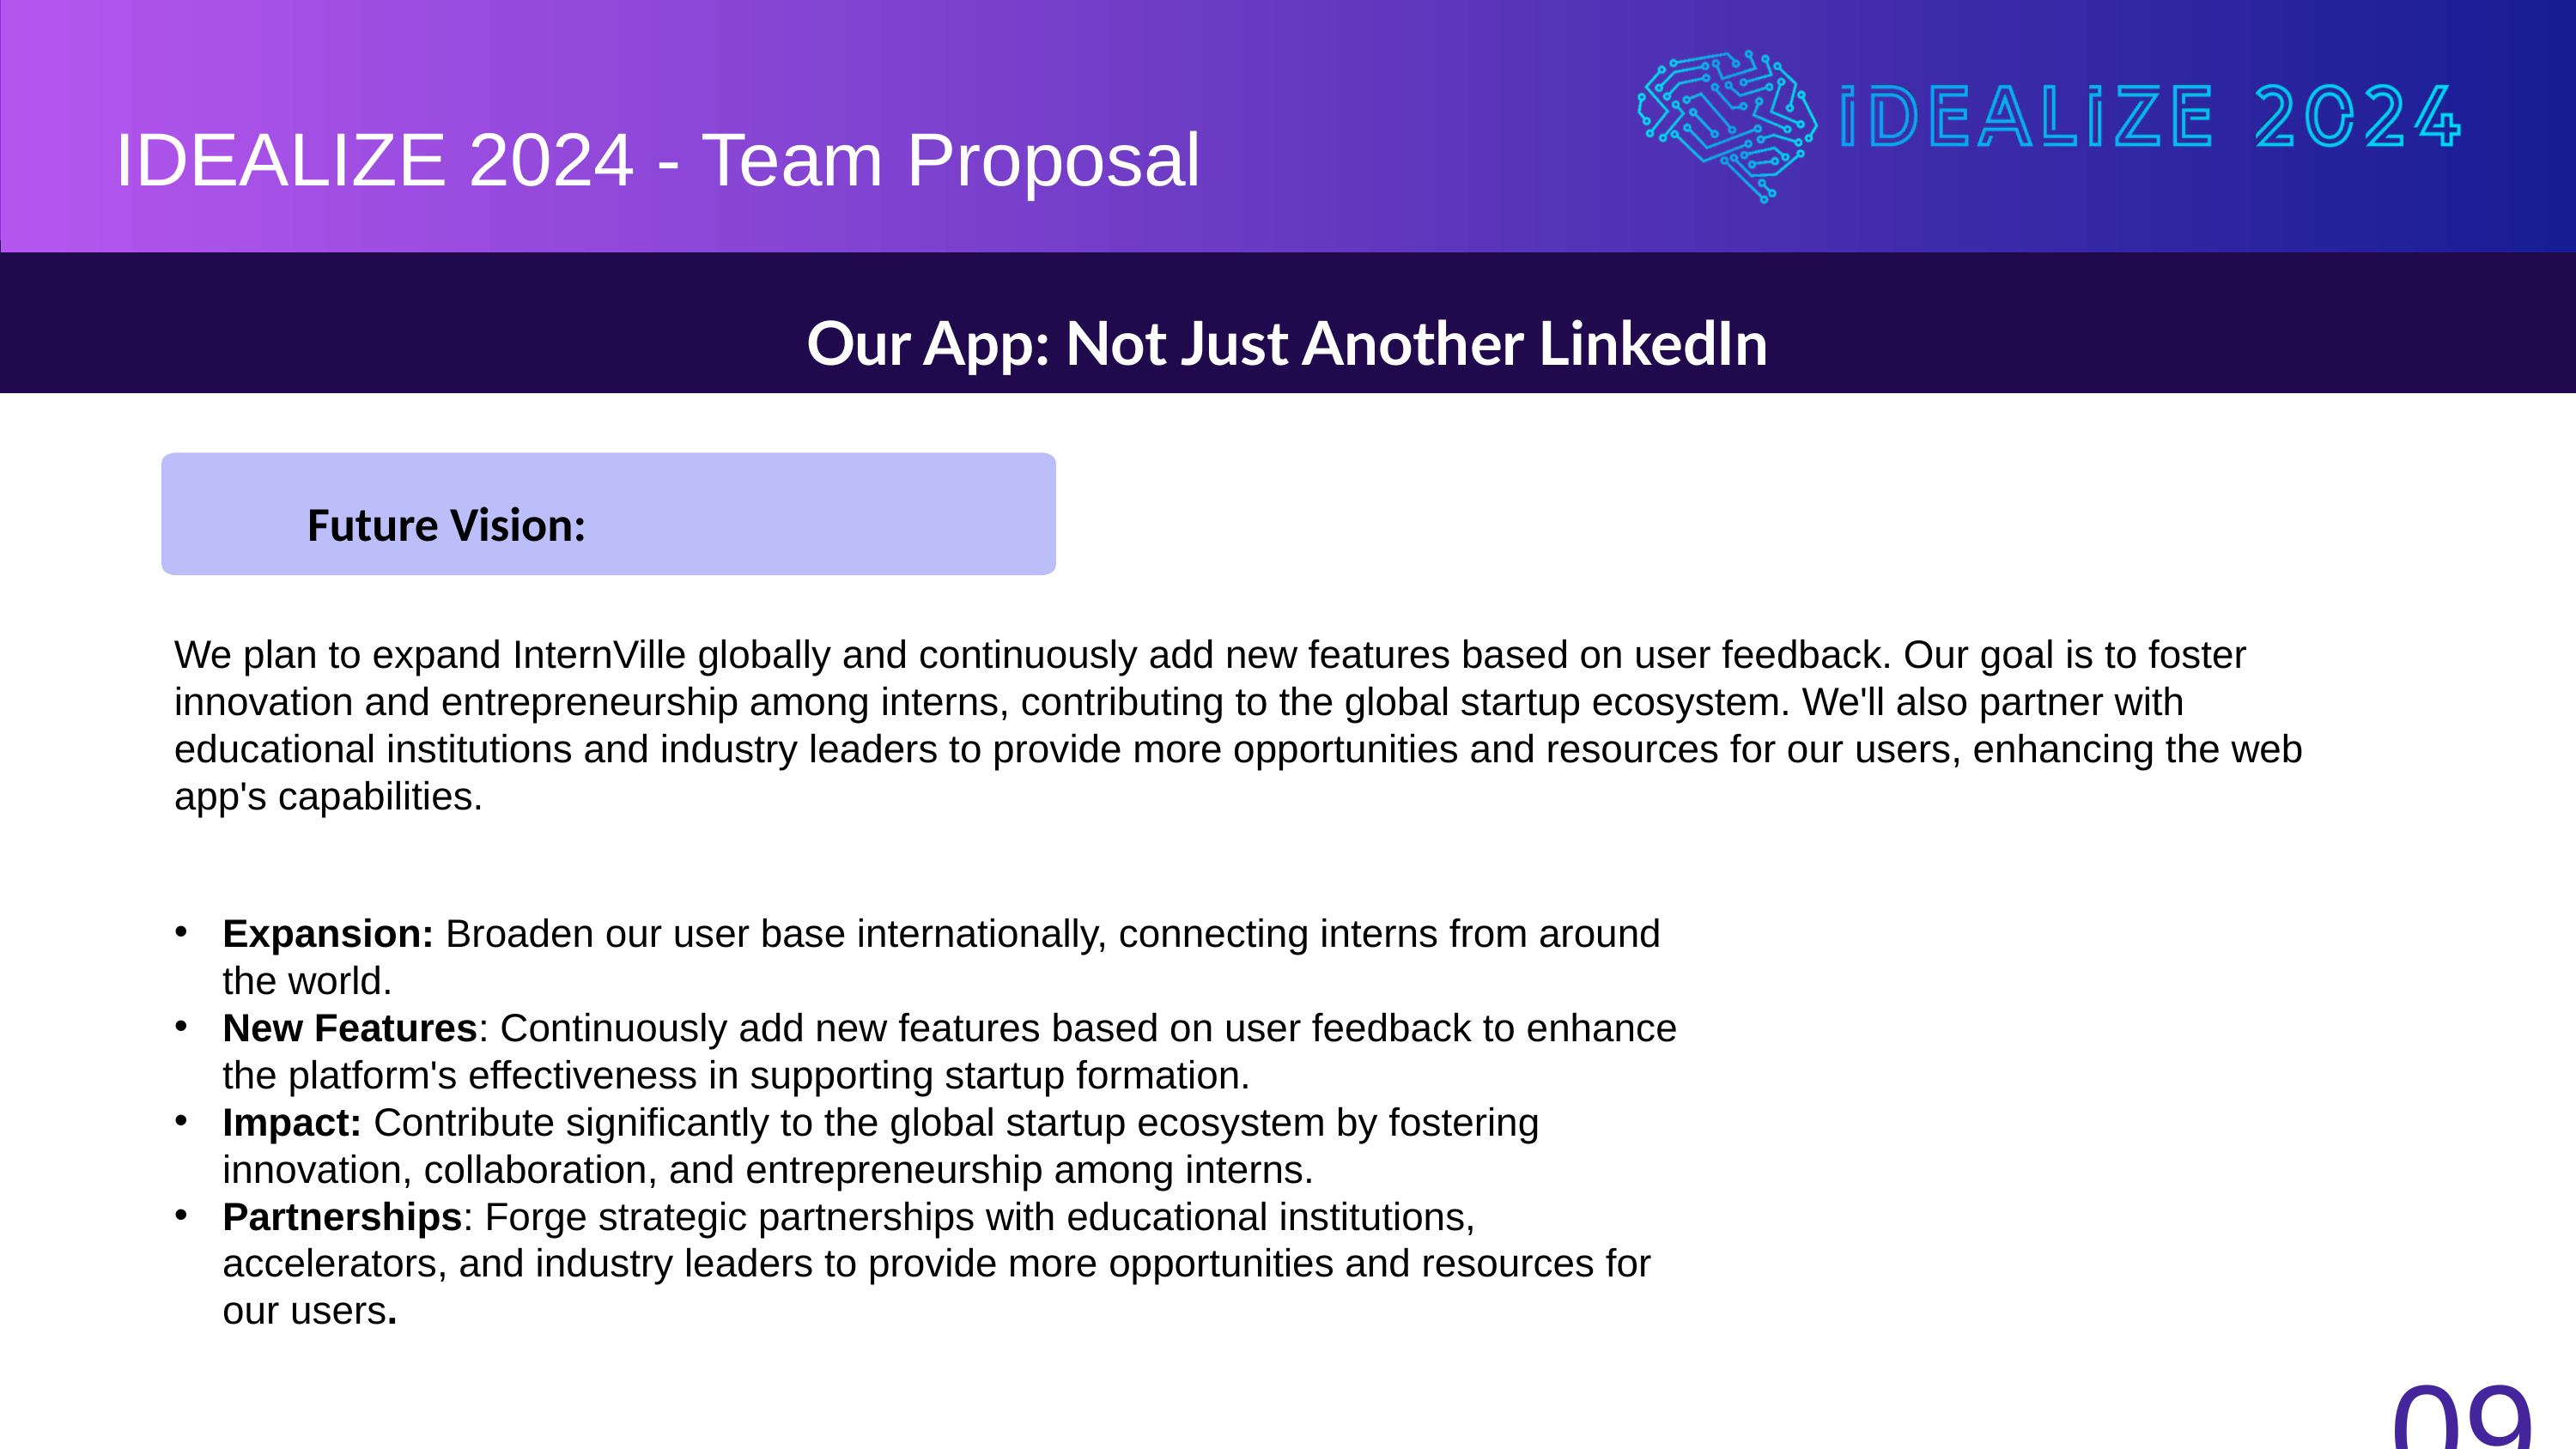

IDEALIZE 2024 - Team Proposal

IDEALIZE 2024 - Team Proposal

Our App: Not Just Another LinkedIn
Future Vision:

We plan to expand InternVille globally and continuously add new features based on user feedback. Our goal is to foster innovation and entrepreneurship among interns, contributing to the global startup ecosystem. We'll also partner with educational institutions and industry leaders to provide more opportunities and resources for our users, enhancing the web app's capabilities.
Expansion: Broaden our user base internationally, connecting interns from around the world.
New Features: Continuously add new features based on user feedback to enhance the platform's effectiveness in supporting startup formation.
Impact: Contribute significantly to the global startup ecosystem by fostering innovation, collaboration, and entrepreneurship among interns.
Partnerships: Forge strategic partnerships with educational institutions, accelerators, and industry leaders to provide more opportunities and resources for our users.
09